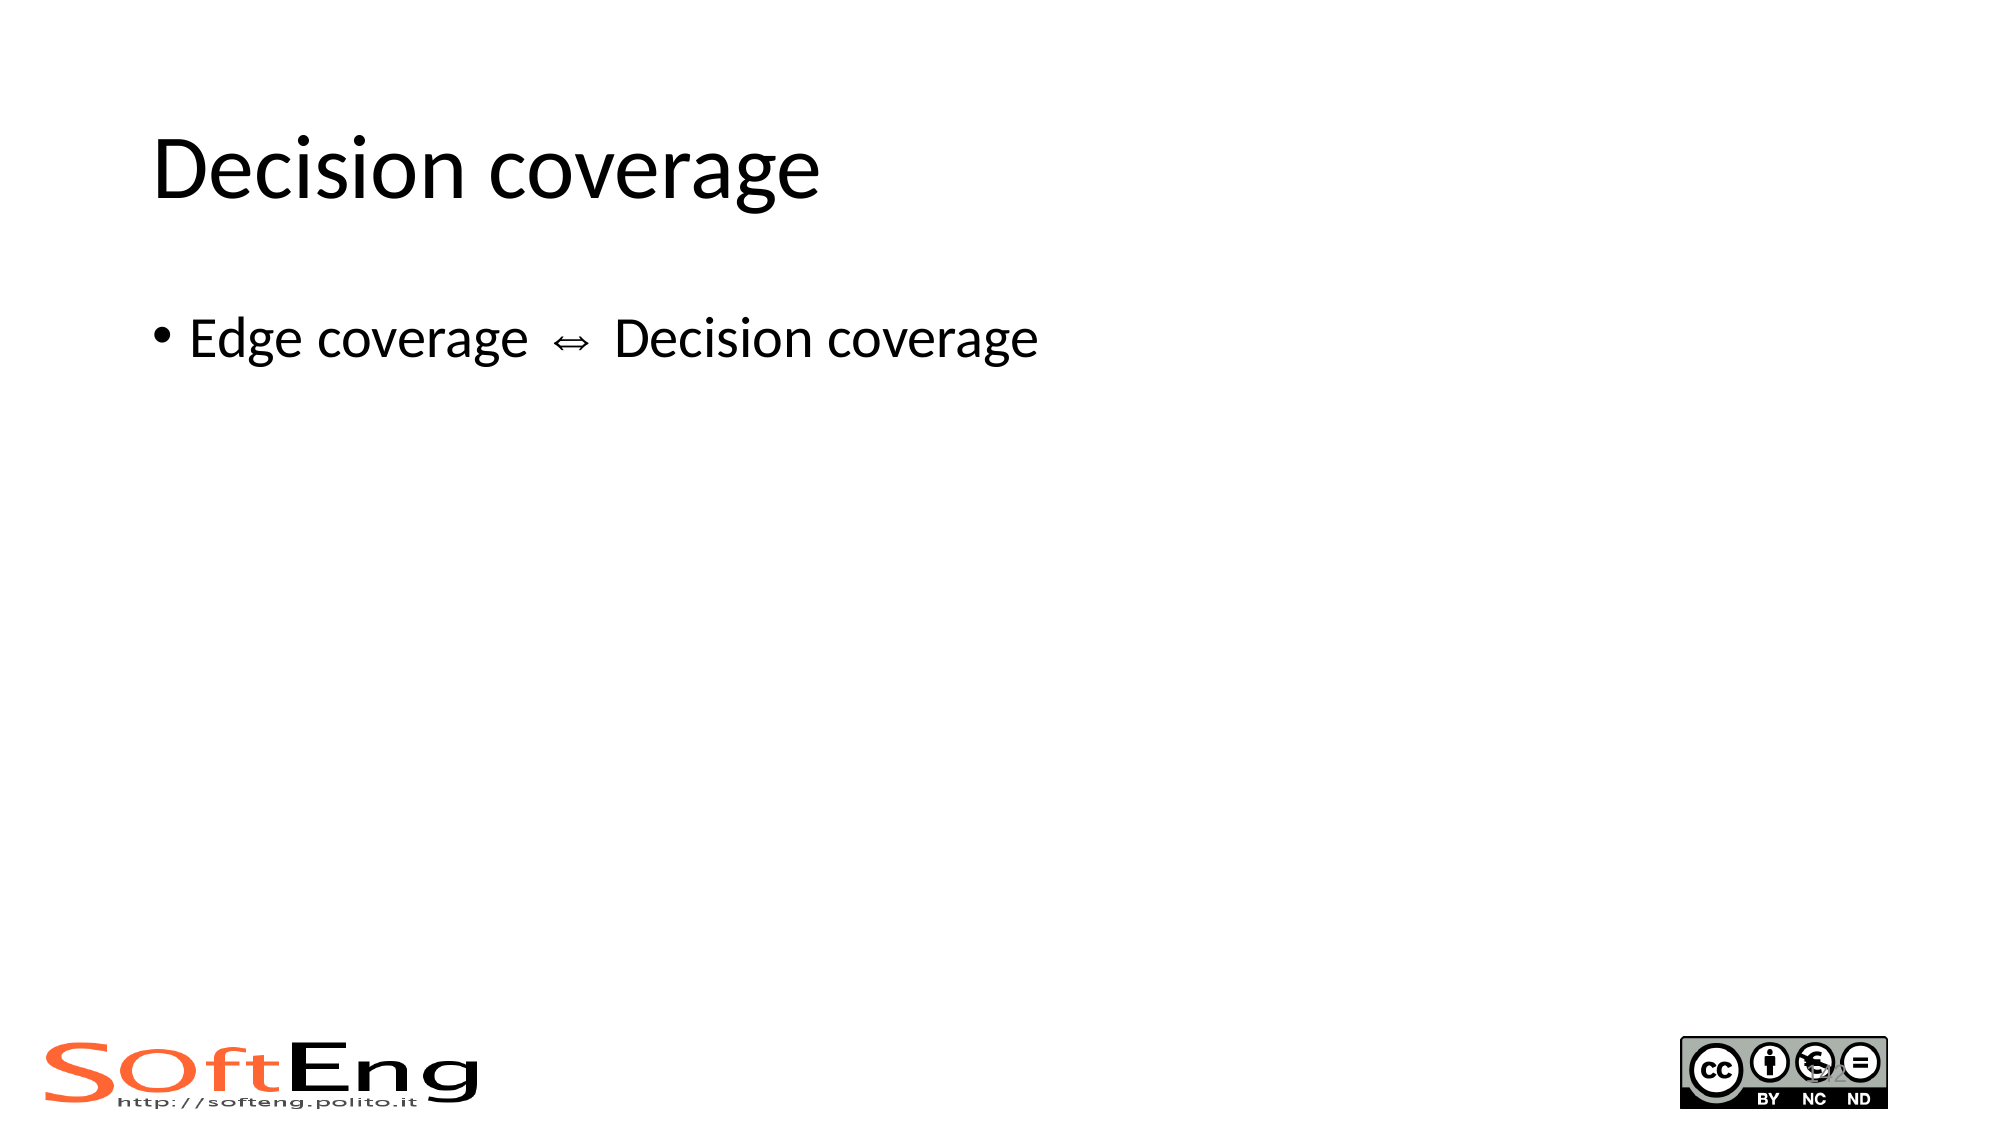

# Decision coverage
Edge coverage ⇔ Decision coverage

142